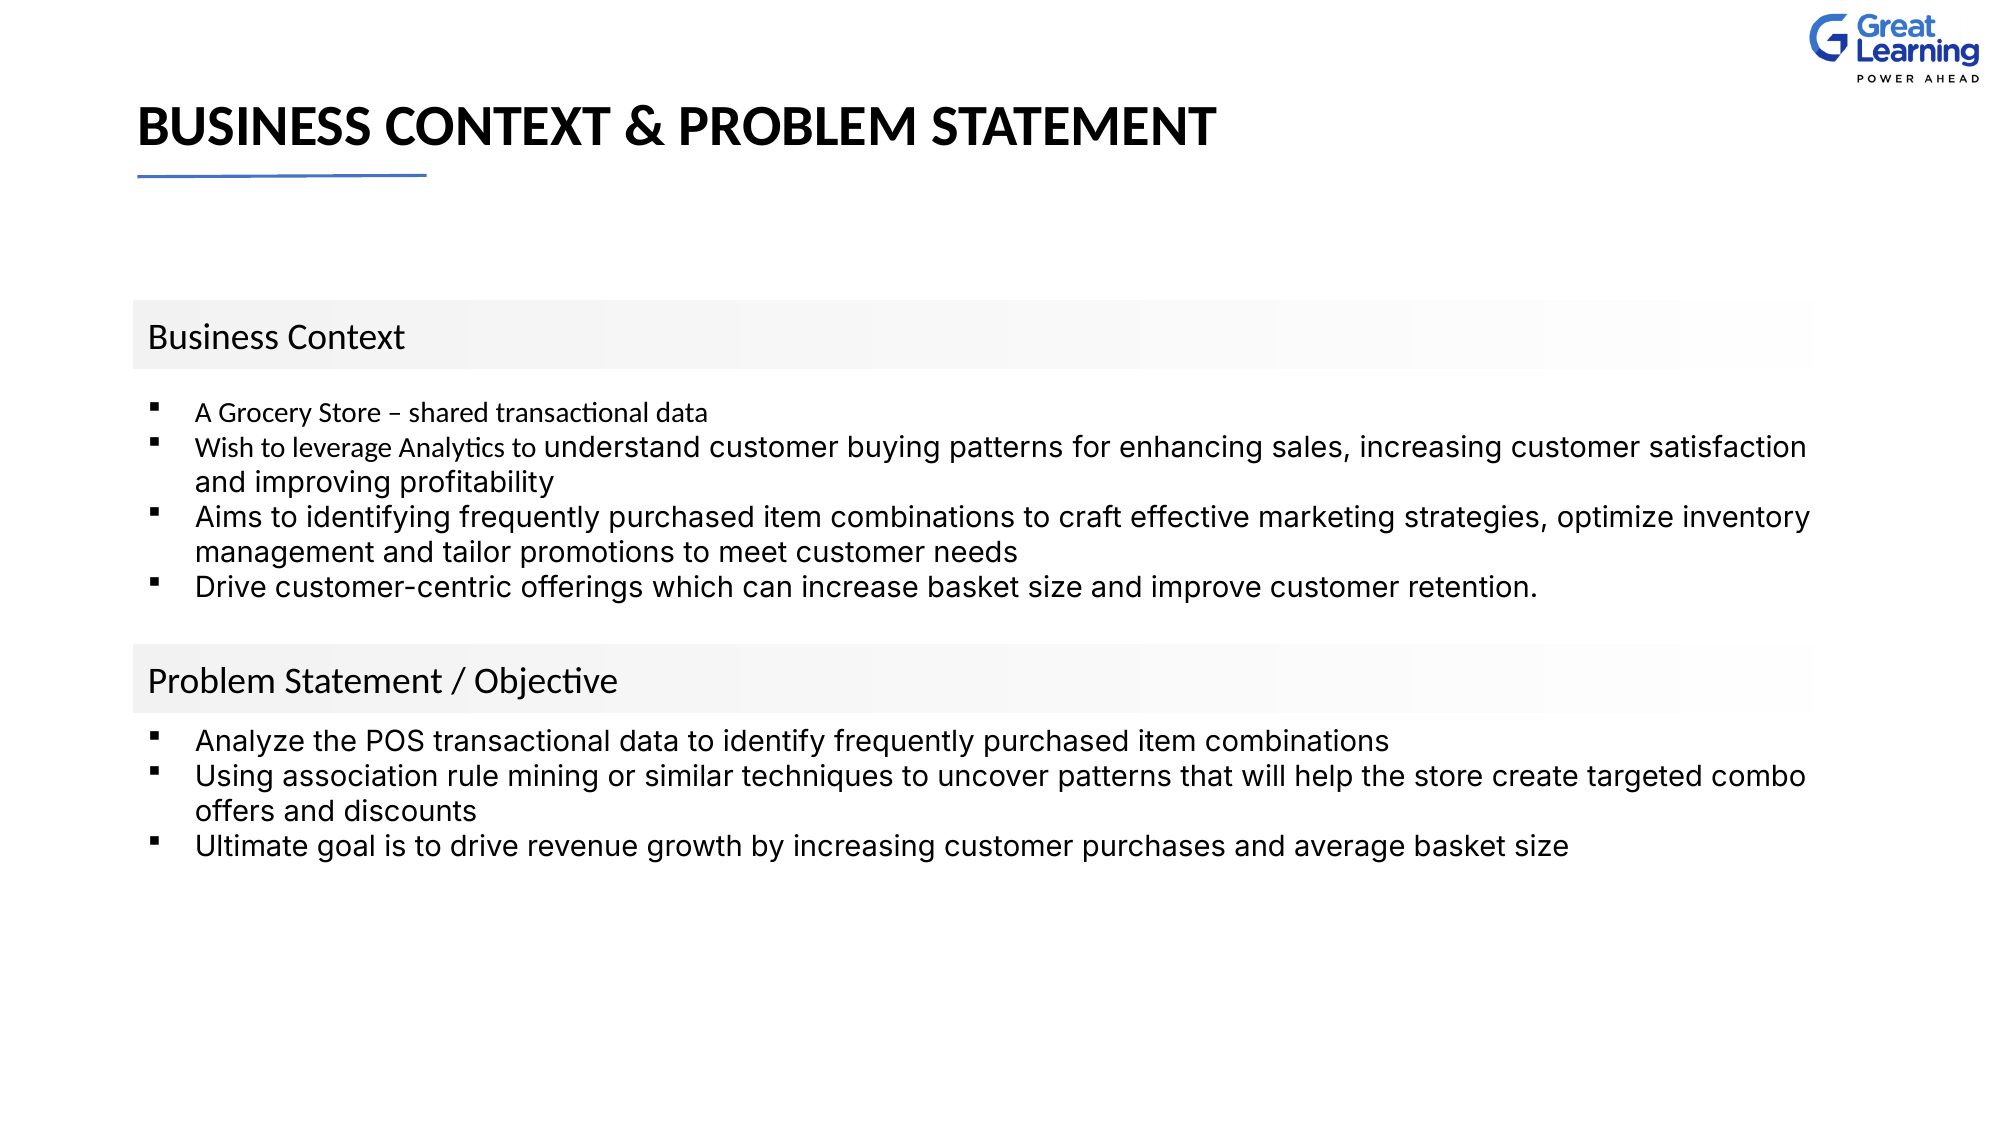

# BUSINESS CONTEXT & PROBLEM STATEMENT
Business Context
A Grocery Store – shared transactional data
Wish to leverage Analytics to understand customer buying patterns for enhancing sales, increasing customer satisfaction and improving profitability
Aims to identifying frequently purchased item combinations to craft effective marketing strategies, optimize inventory management and tailor promotions to meet customer needs
Drive customer-centric offerings which can increase basket size and improve customer retention.
Problem Statement / Objective
Analyze the POS transactional data to identify frequently purchased item combinations
Using association rule mining or similar techniques to uncover patterns that will help the store create targeted combo offers and discounts
Ultimate goal is to drive revenue growth by increasing customer purchases and average basket size